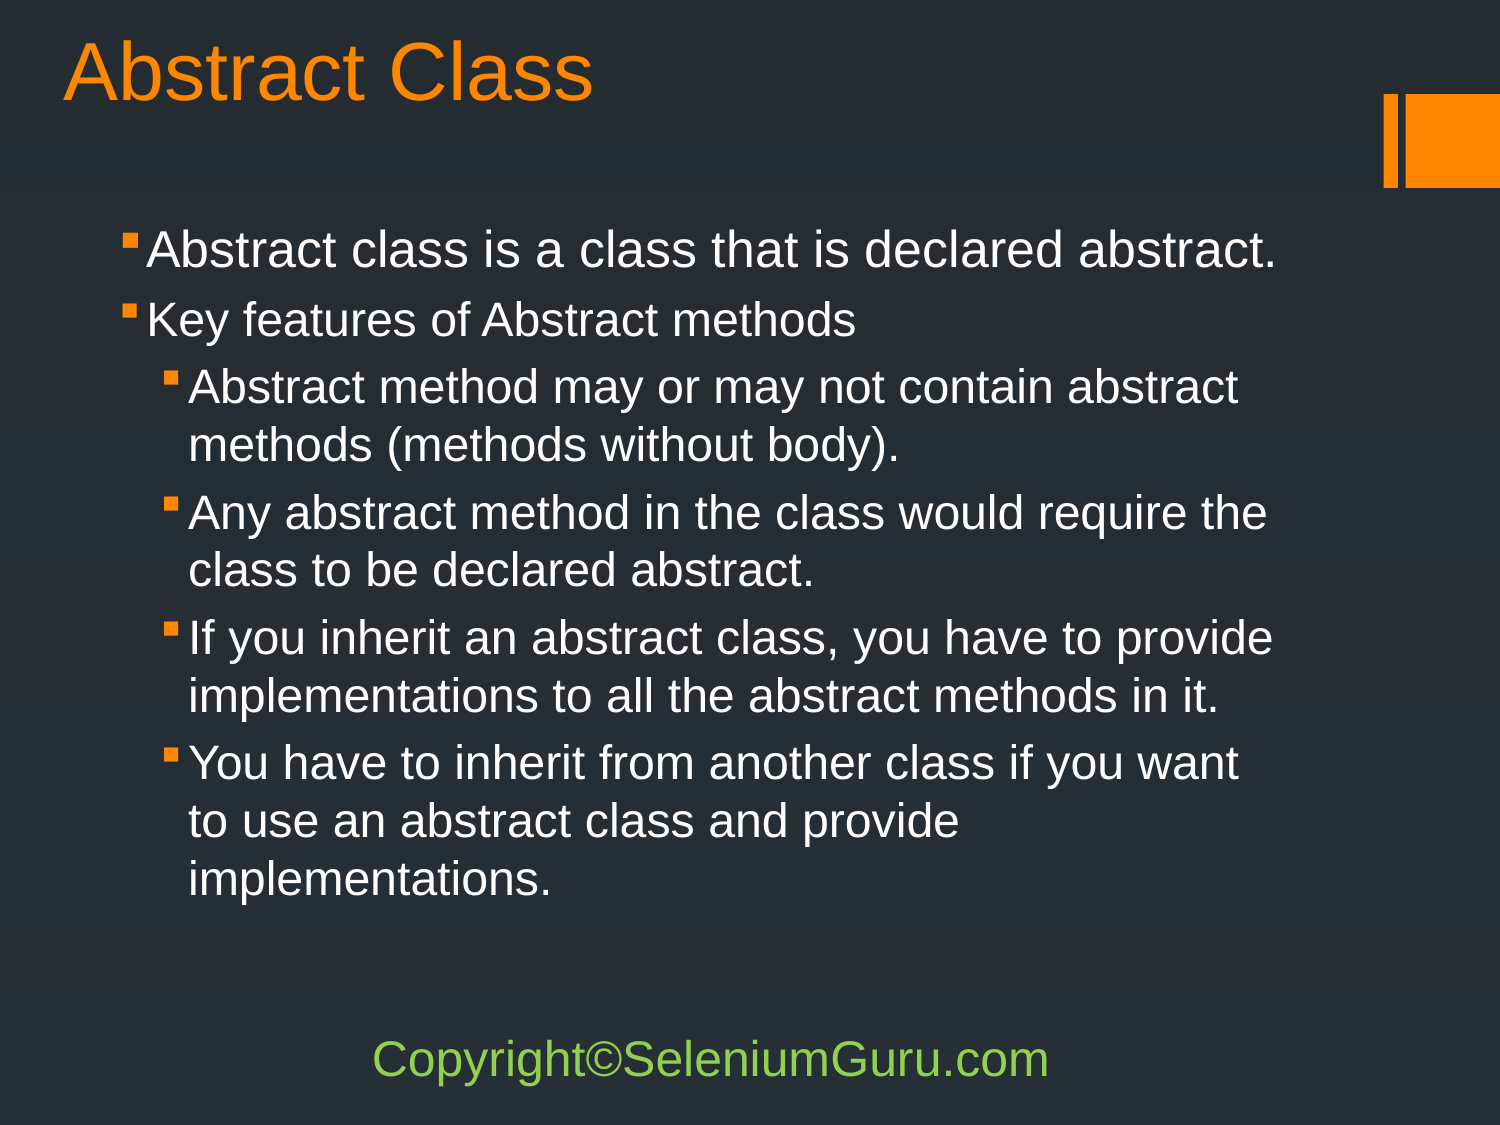

# Abstract Class
Abstract class is a class that is declared abstract.
Key features of Abstract methods
Abstract method may or may not contain abstract methods (methods without body).
Any abstract method in the class would require the class to be declared abstract.
If you inherit an abstract class, you have to provide implementations to all the abstract methods in it.
You have to inherit from another class if you want to use an abstract class and provide implementations.

Copyright©SeleniumGuru.com